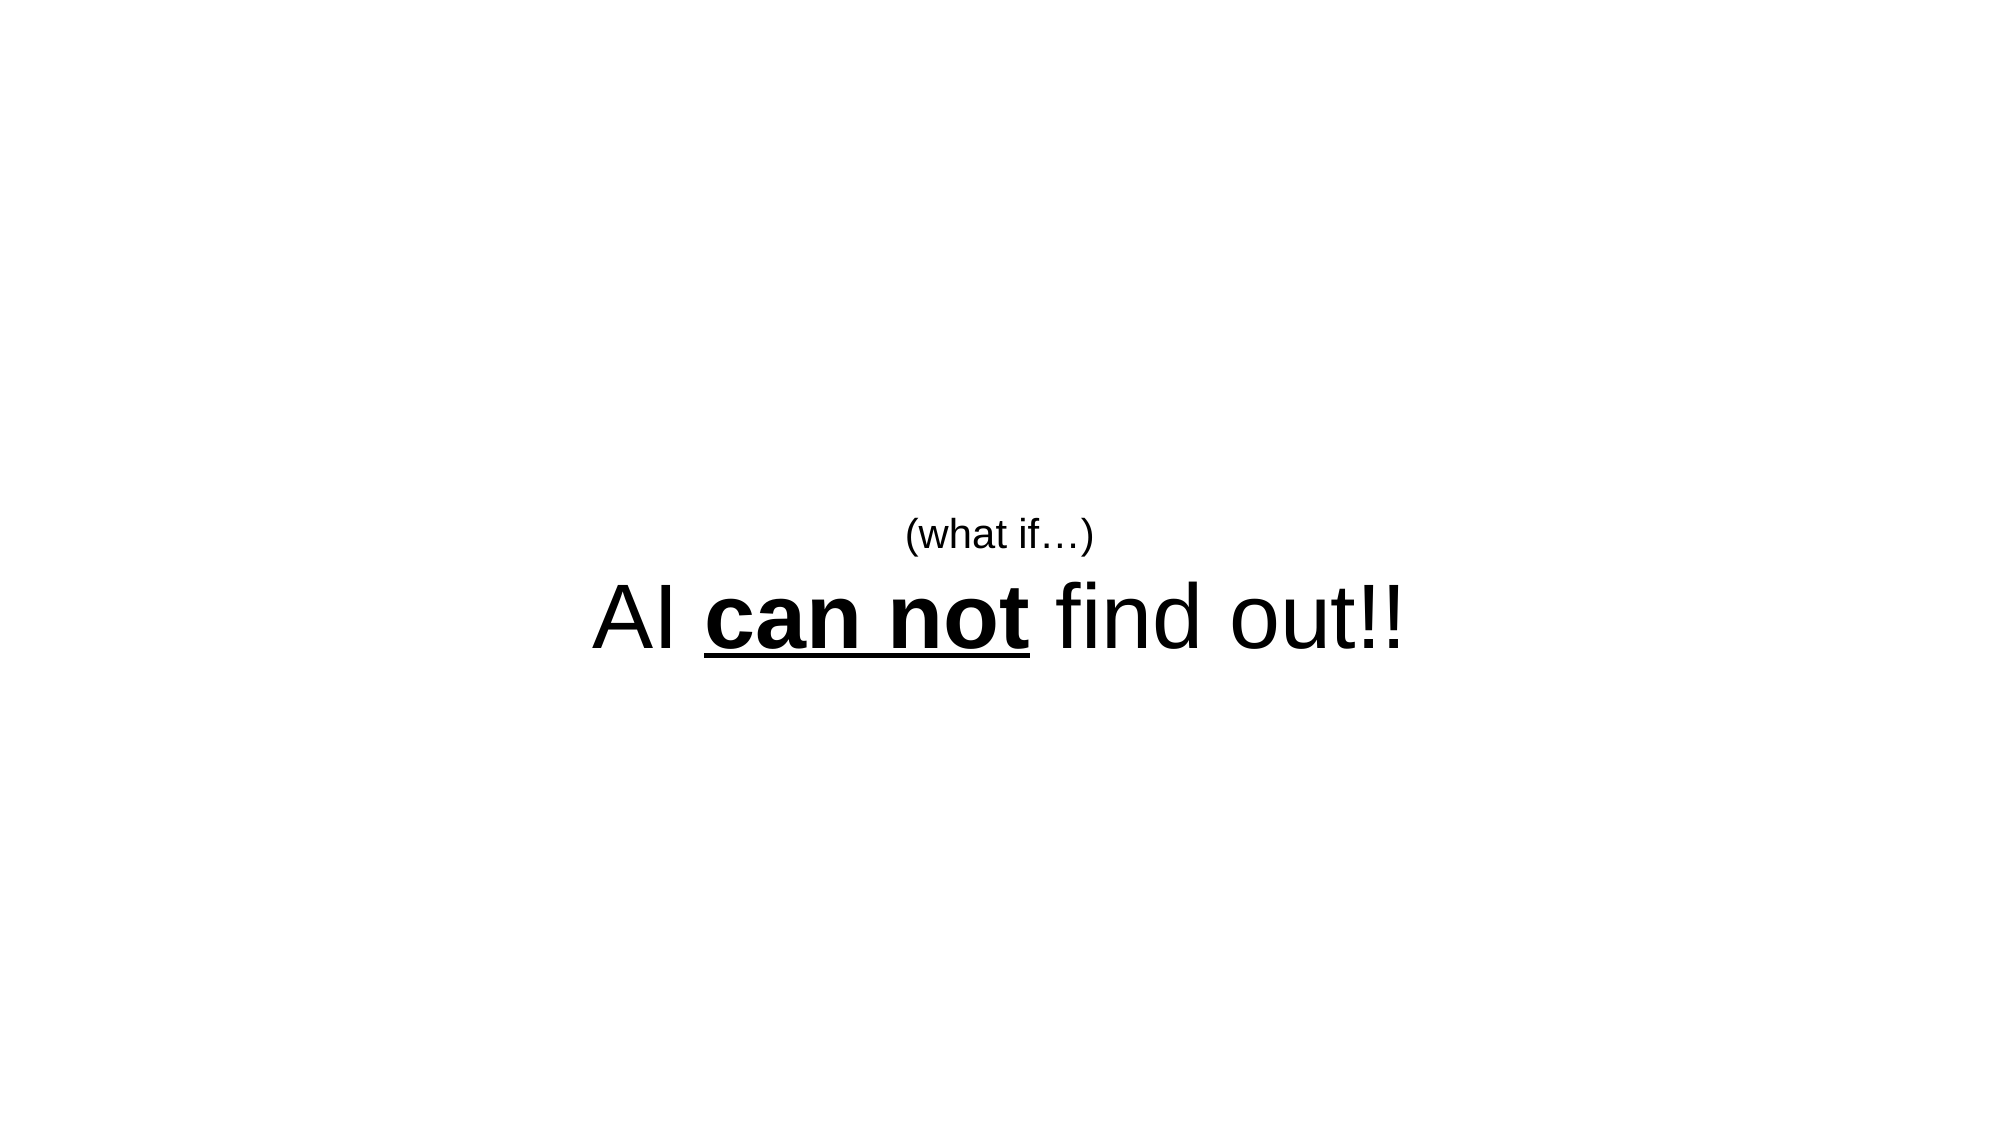

(what if…)
AI can not find out!!